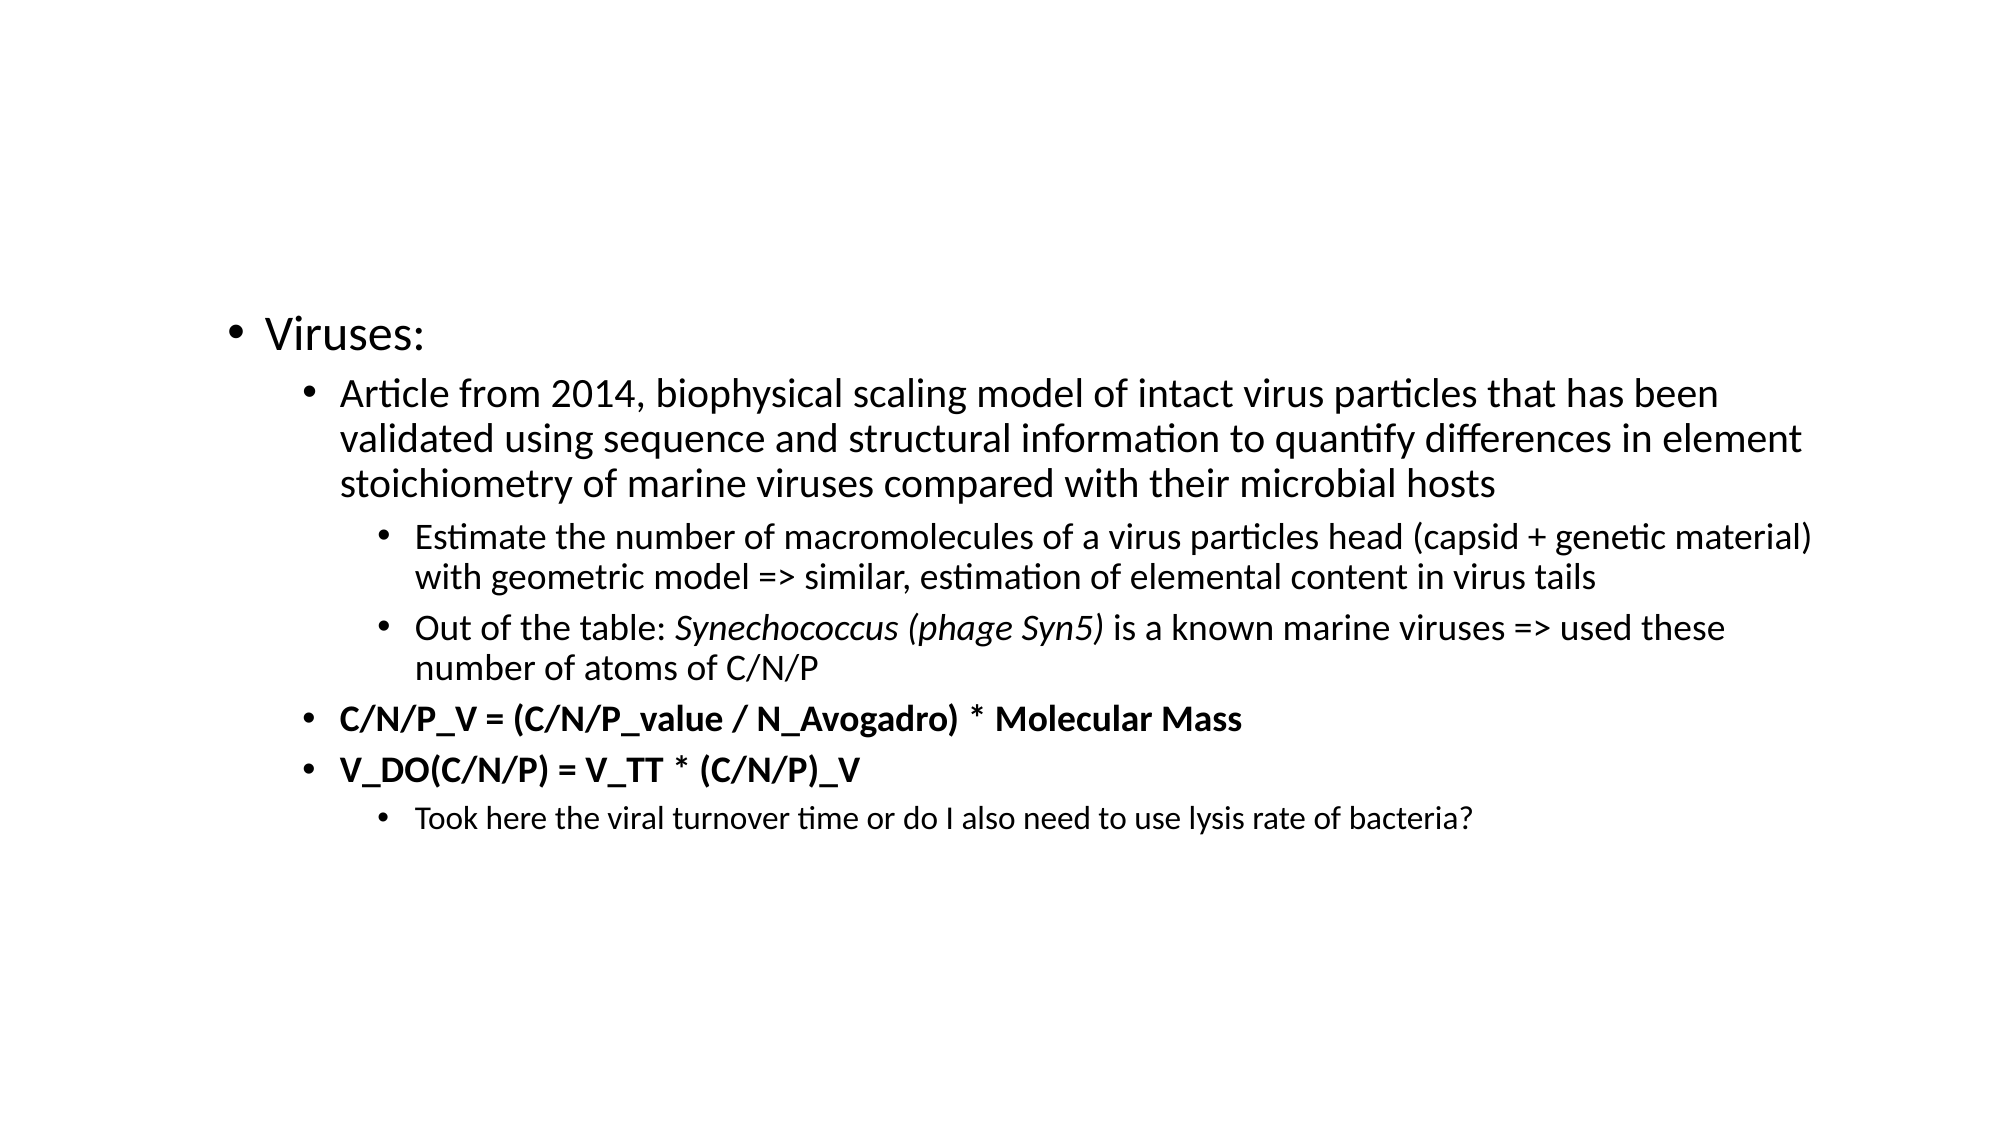

#
Viruses:
Article from 2014, biophysical scaling model of intact virus particles that has been validated using sequence and structural information to quantify differences in element stoichiometry of marine viruses compared with their microbial hosts
Estimate the number of macromolecules of a virus particles head (capsid + genetic material) with geometric model => similar, estimation of elemental content in virus tails
Out of the table: Synechococcus (phage Syn5) is a known marine viruses => used these number of atoms of C/N/P
C/N/P_V = (C/N/P_value / N_Avogadro) * Molecular Mass
V_DO(C/N/P) = V_TT * (C/N/P)_V
Took here the viral turnover time or do I also need to use lysis rate of bacteria?